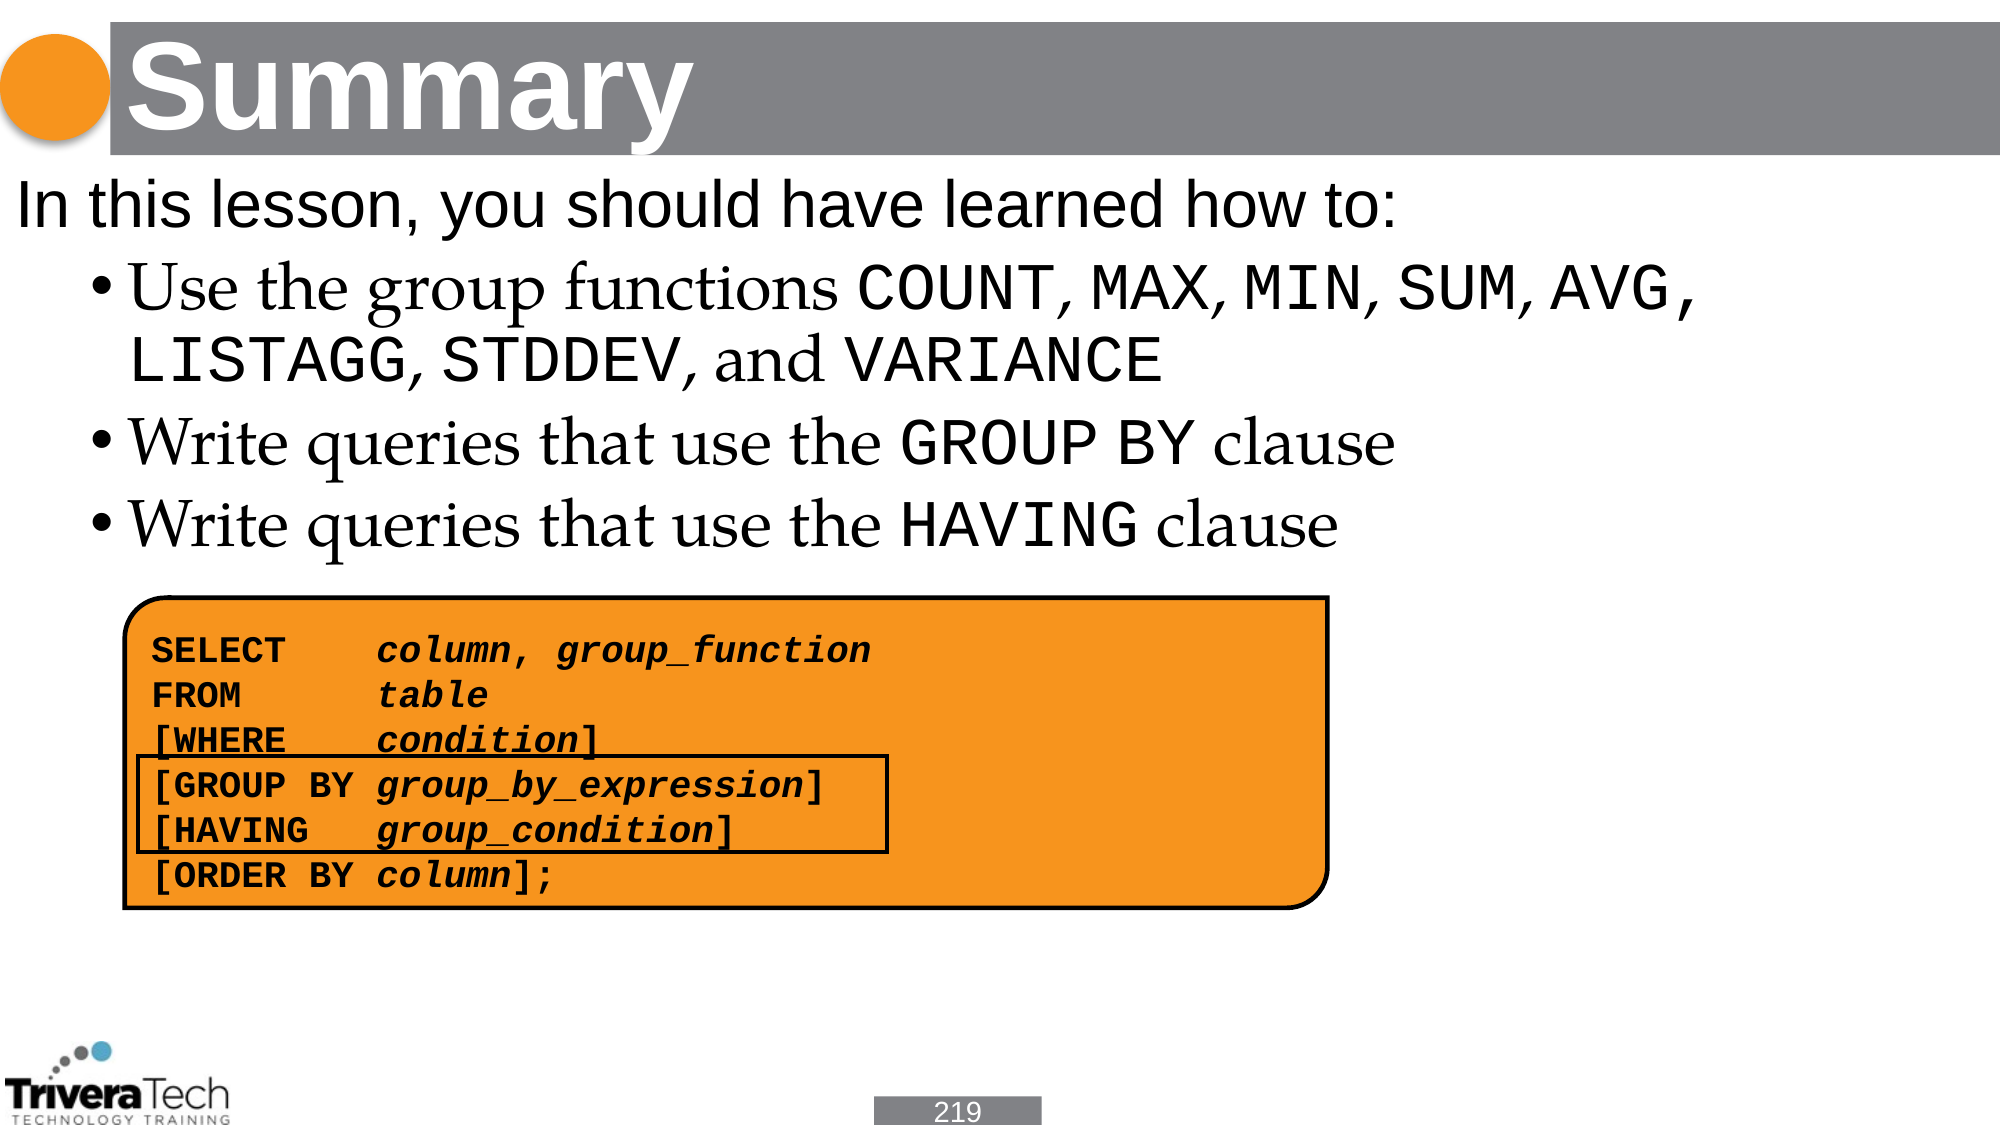

# Summary
In this lesson, you should have learned how to:
Use the group functions COUNT, MAX, MIN, SUM, AVG, LISTAGG, STDDEV, and VARIANCE
Write queries that use the GROUP BY clause
Write queries that use the HAVING clause

SELECT    column, group_function
FROM      table
[WHERE    condition]
[GROUP BY group_by_expression]
[HAVING   group_condition]
[ORDER BY column];

219